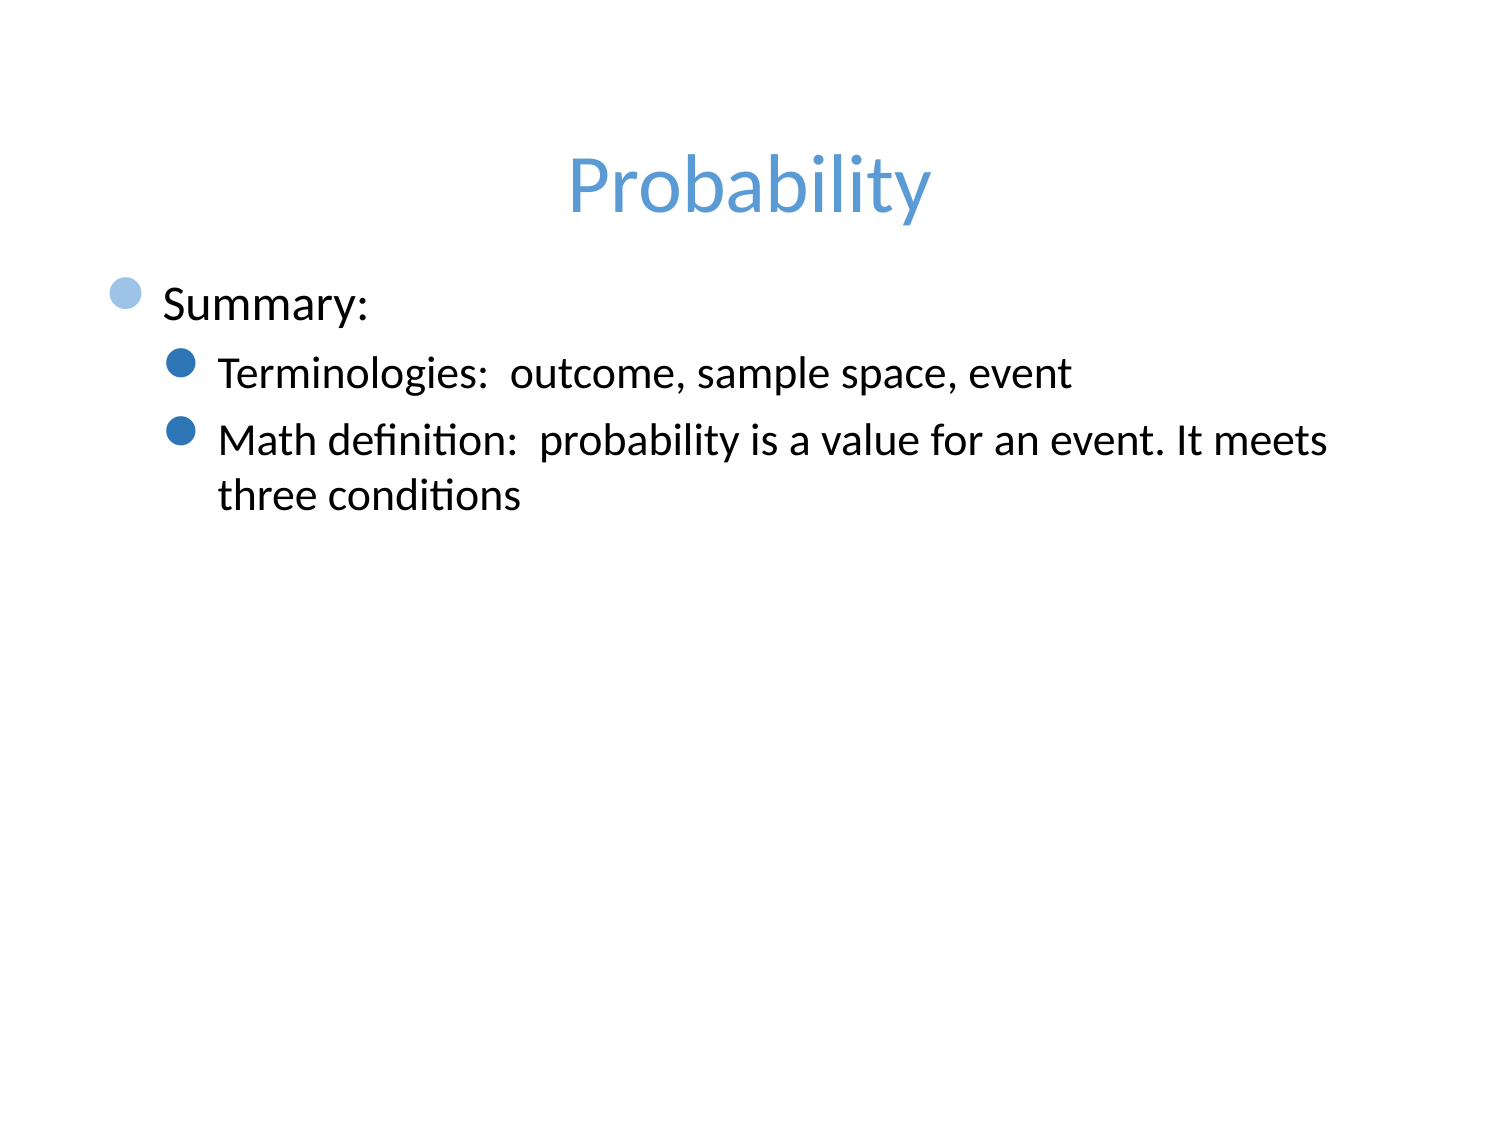

# Probability
Summary:
Terminologies:  outcome, sample space, event
Math definition:  probability is a value for an event. It meets three conditions

12